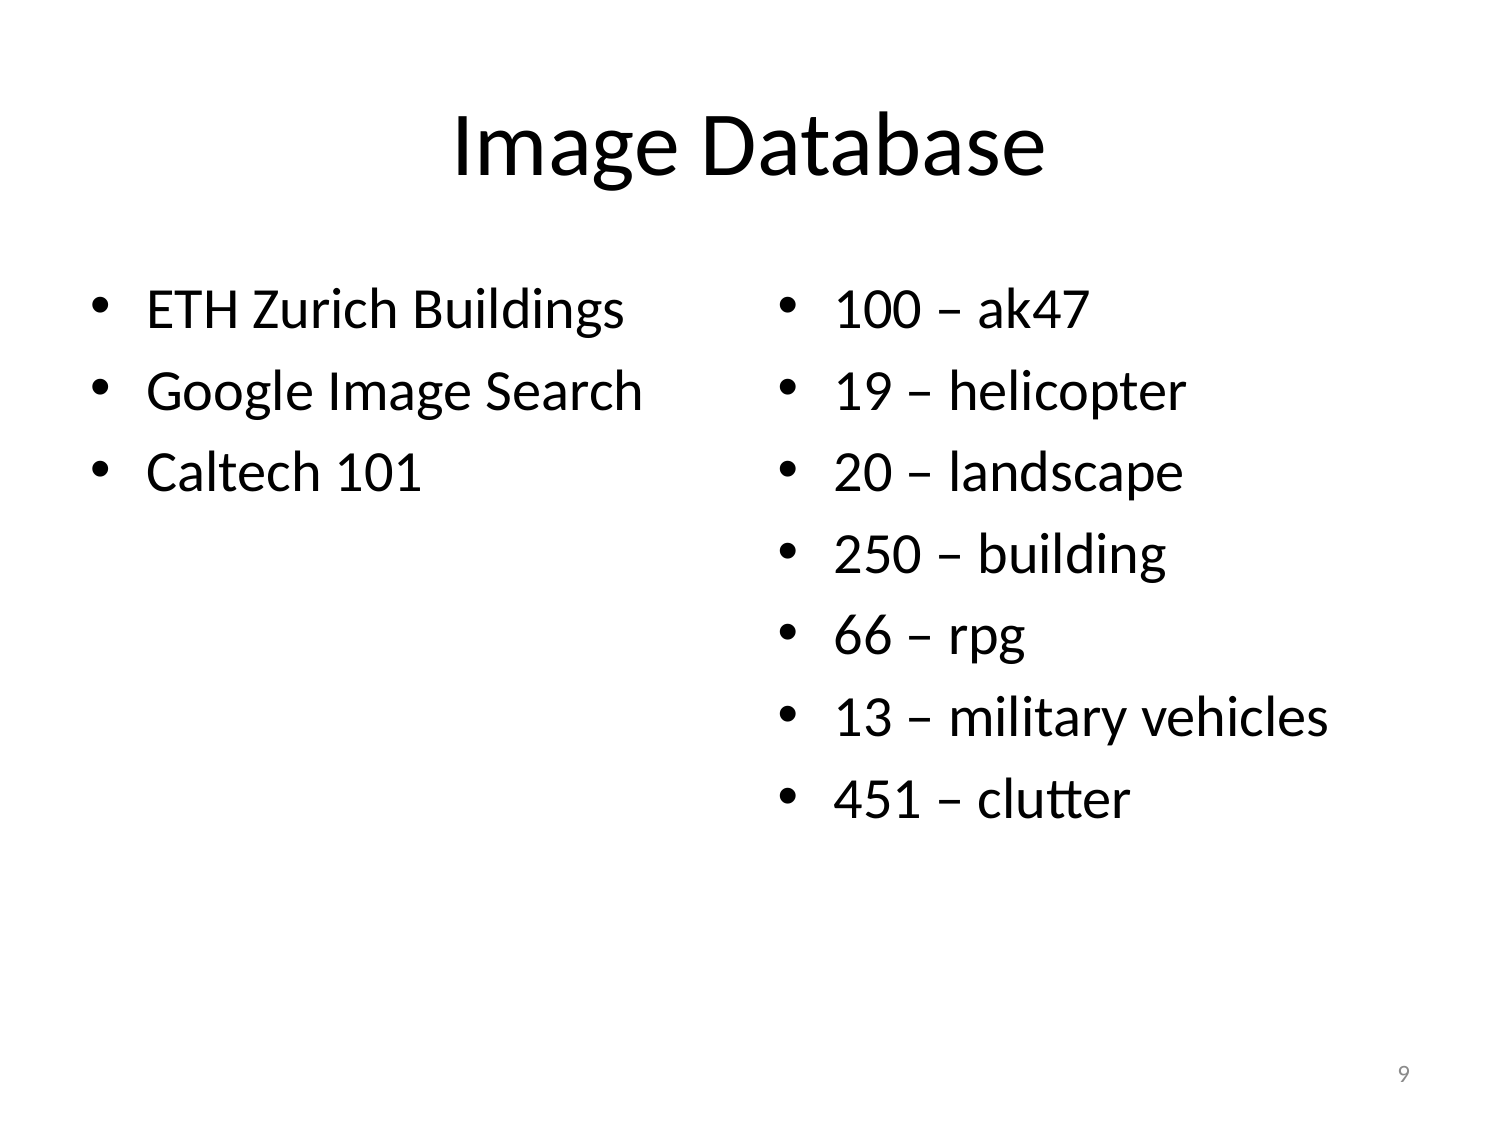

# Image Database
ETH Zurich Buildings
Google Image Search
Caltech 101
100 – ak47
19 – helicopter
20 – landscape
250 – building
66 – rpg
13 – military vehicles
451 – clutter

9